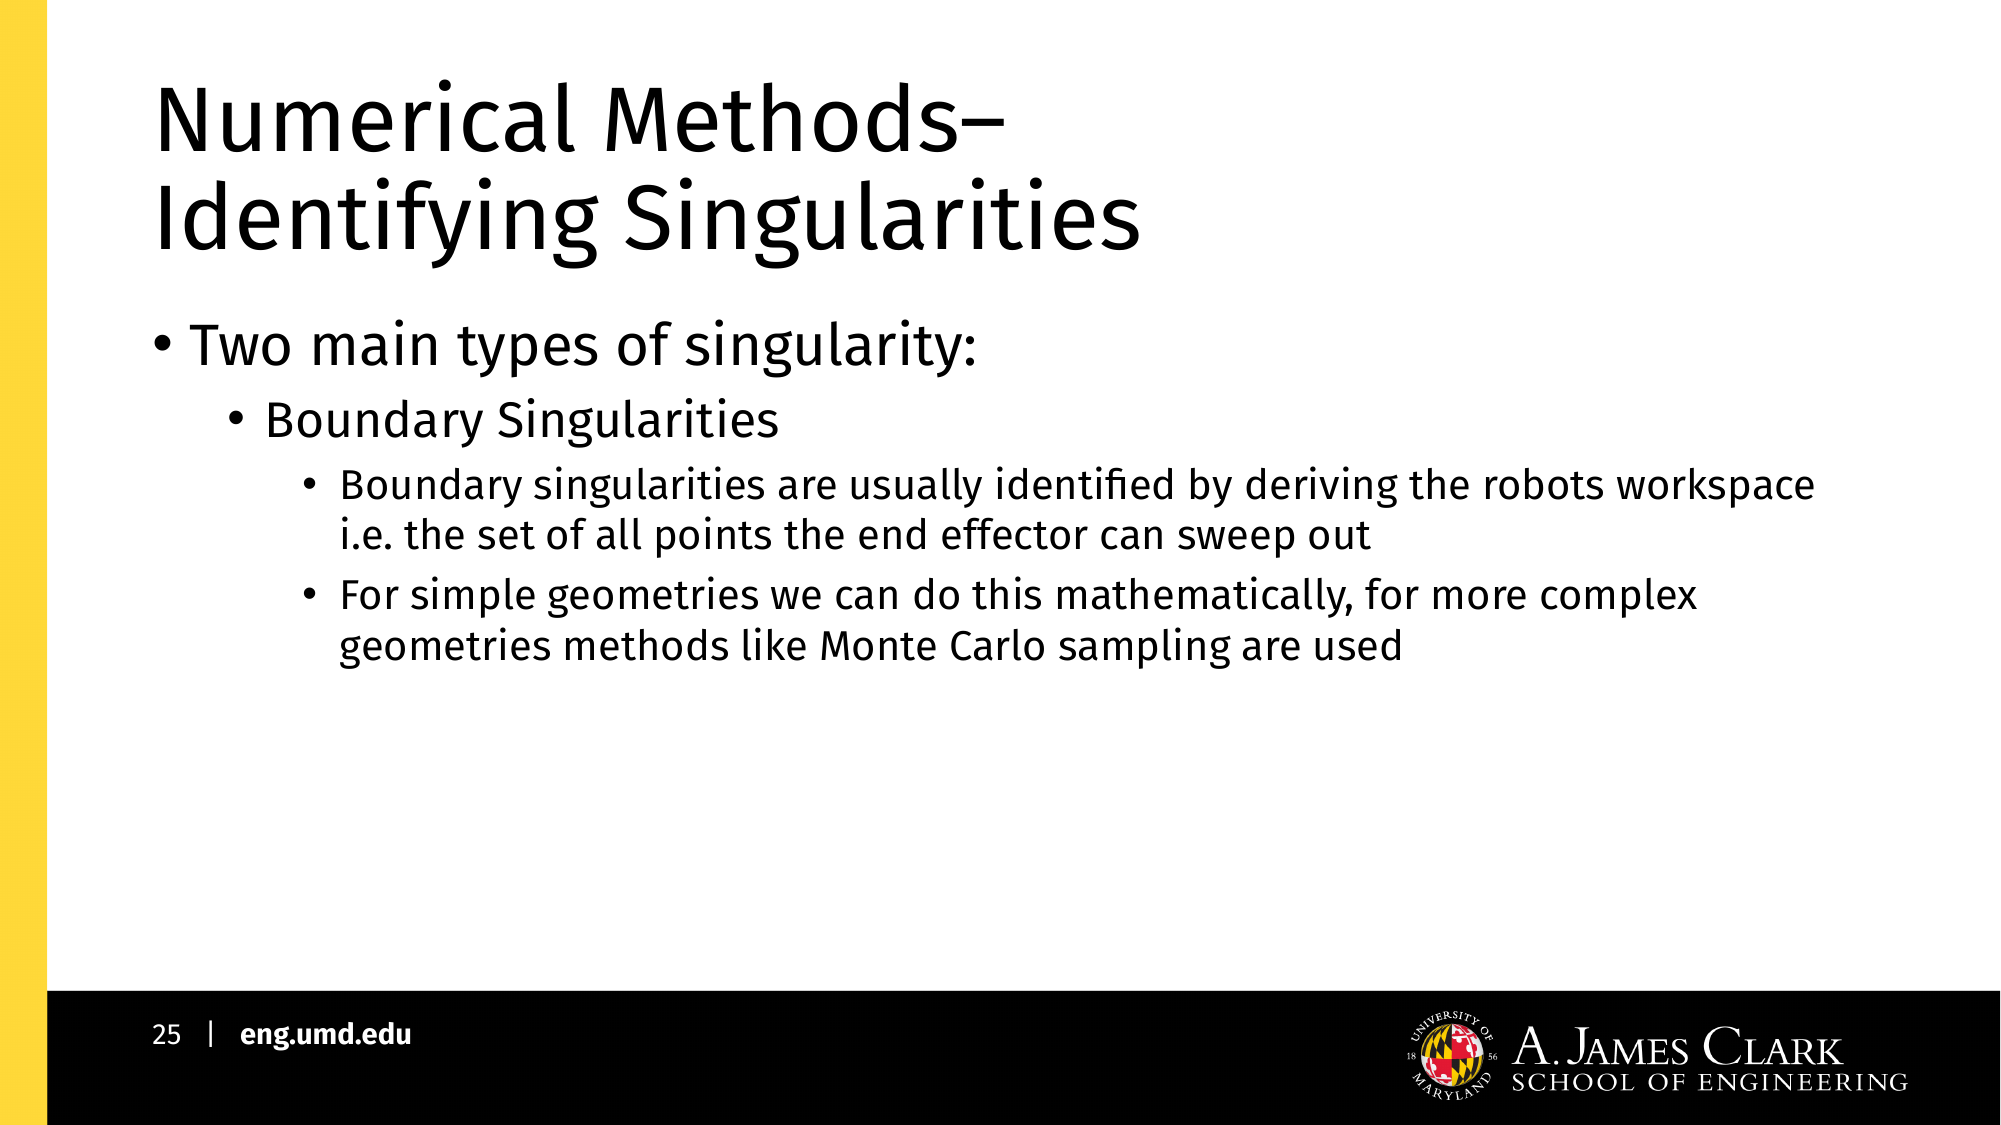

# Numerical Methods– Identifying Singularities
Two main types of singularity:
Boundary Singularities
Boundary singularities are usually identified by deriving the robots workspace i.e. the set of all points the end effector can sweep out
For simple geometries we can do this mathematically, for more complex geometries methods like Monte Carlo sampling are used
25   |   eng.umd.edu